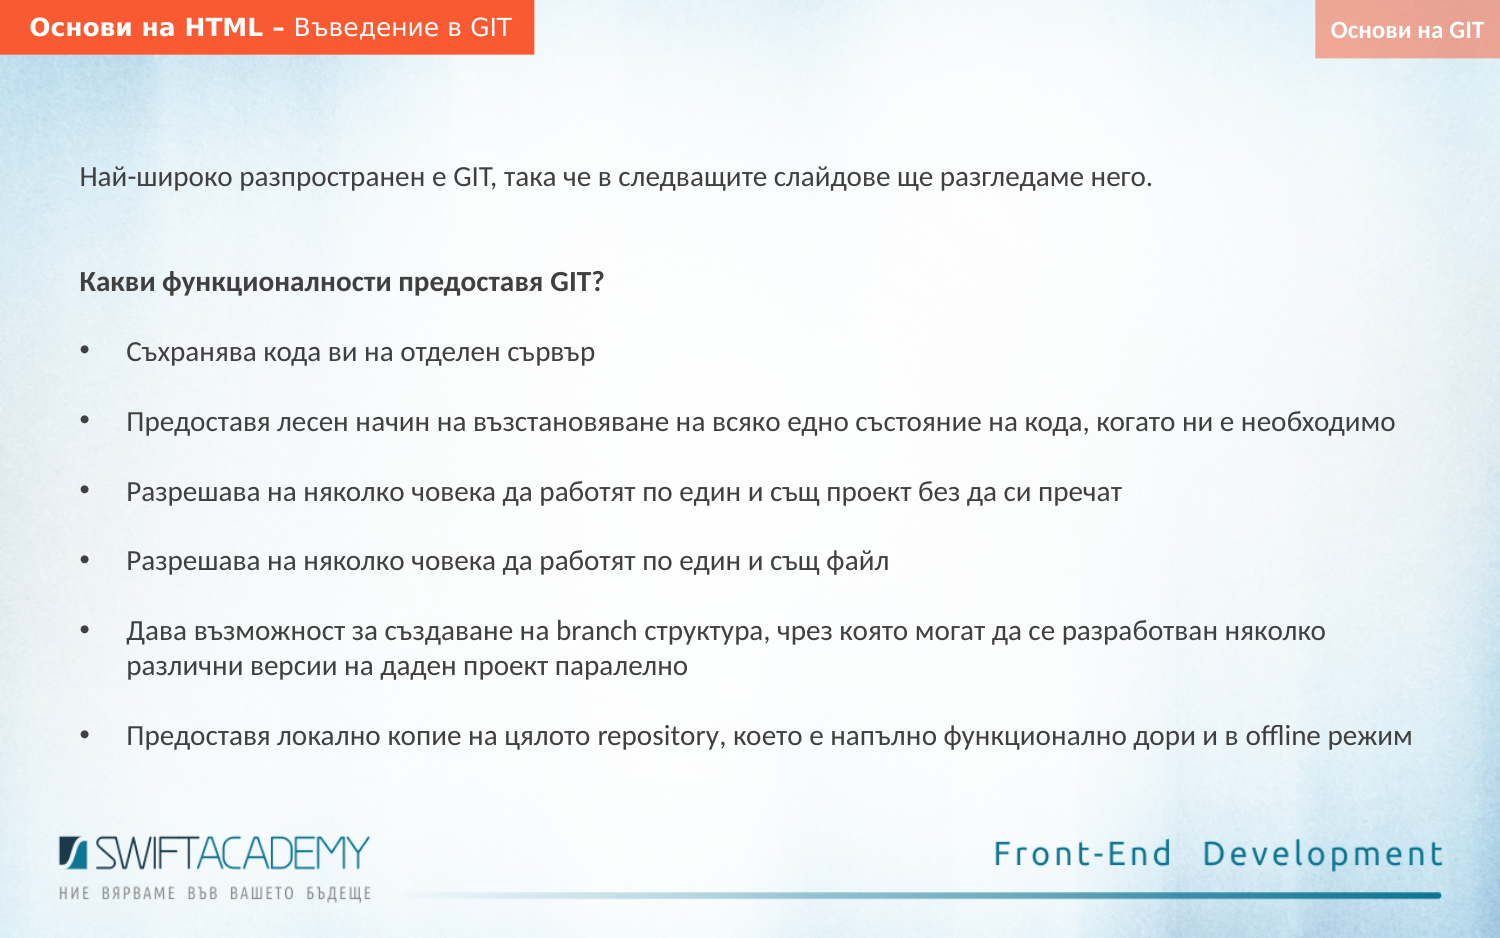

Основи на HTML – Въведение в GIT
Основи на GIT
Най-широко разпространен е GIT, така че в следващите слайдове ще разгледаме него.

Какви функционалности предоставя GIT?

Съхранява кода ви на отделен сървър
Предоставя лесен начин на възстановяване на всяко едно състояние на кода, когато ни е необходимо
Разрешава на няколко човека да работят по един и същ проект без да си пречат
Разрешава на няколко човека да работят по един и същ файл
Дава възможност за създаване на branch структура, чрез която могат да се разработван няколко различни версии на даден проект паралелно

Предоставя локално копие на цялото repository, което е напълно функционално дори и в offline режим